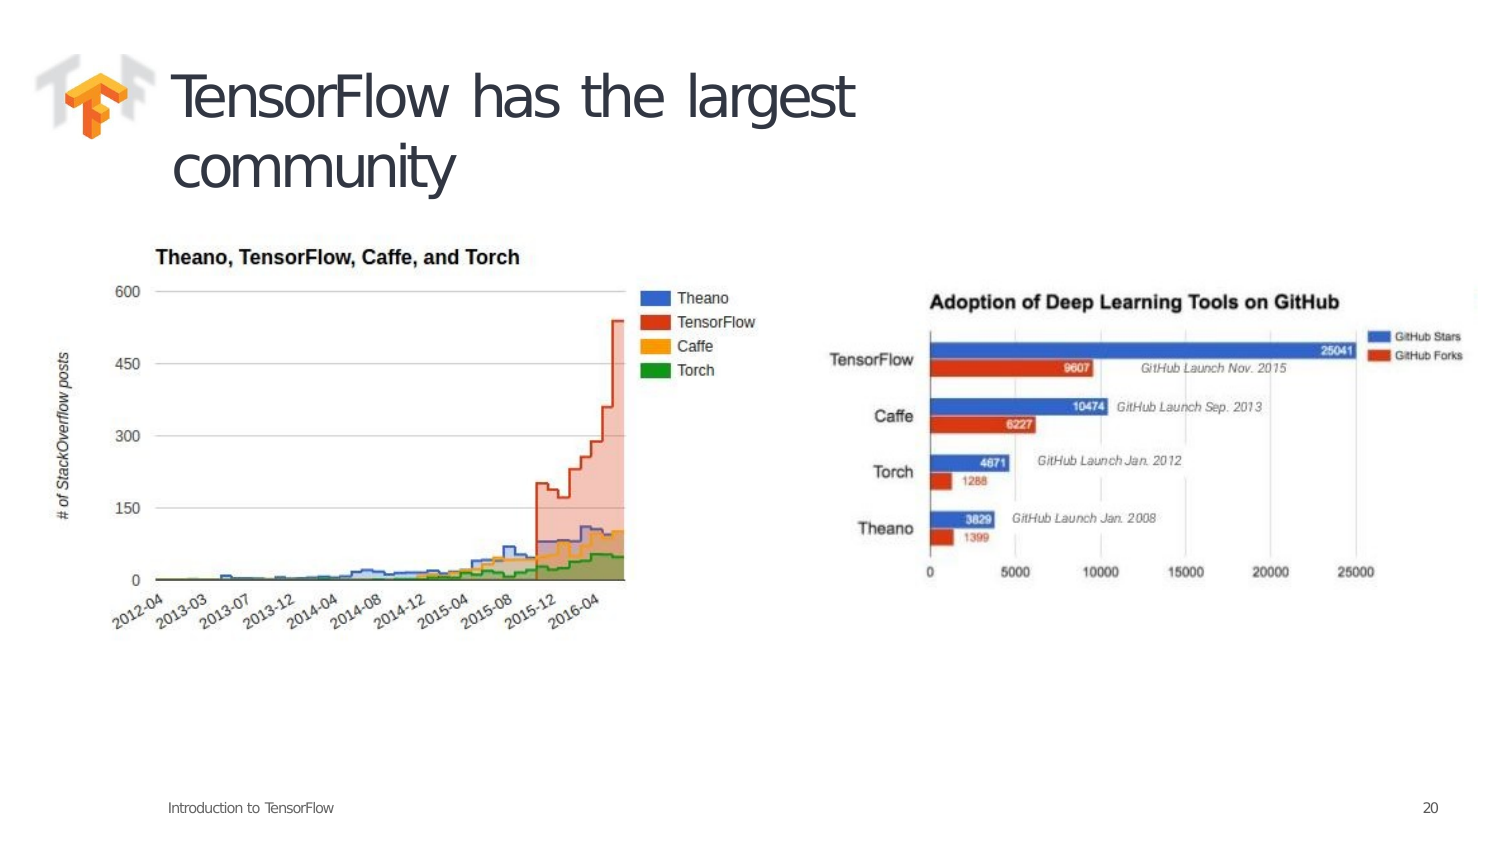

# TensorFlow has the largest community

Introduction to TensorFlow
20